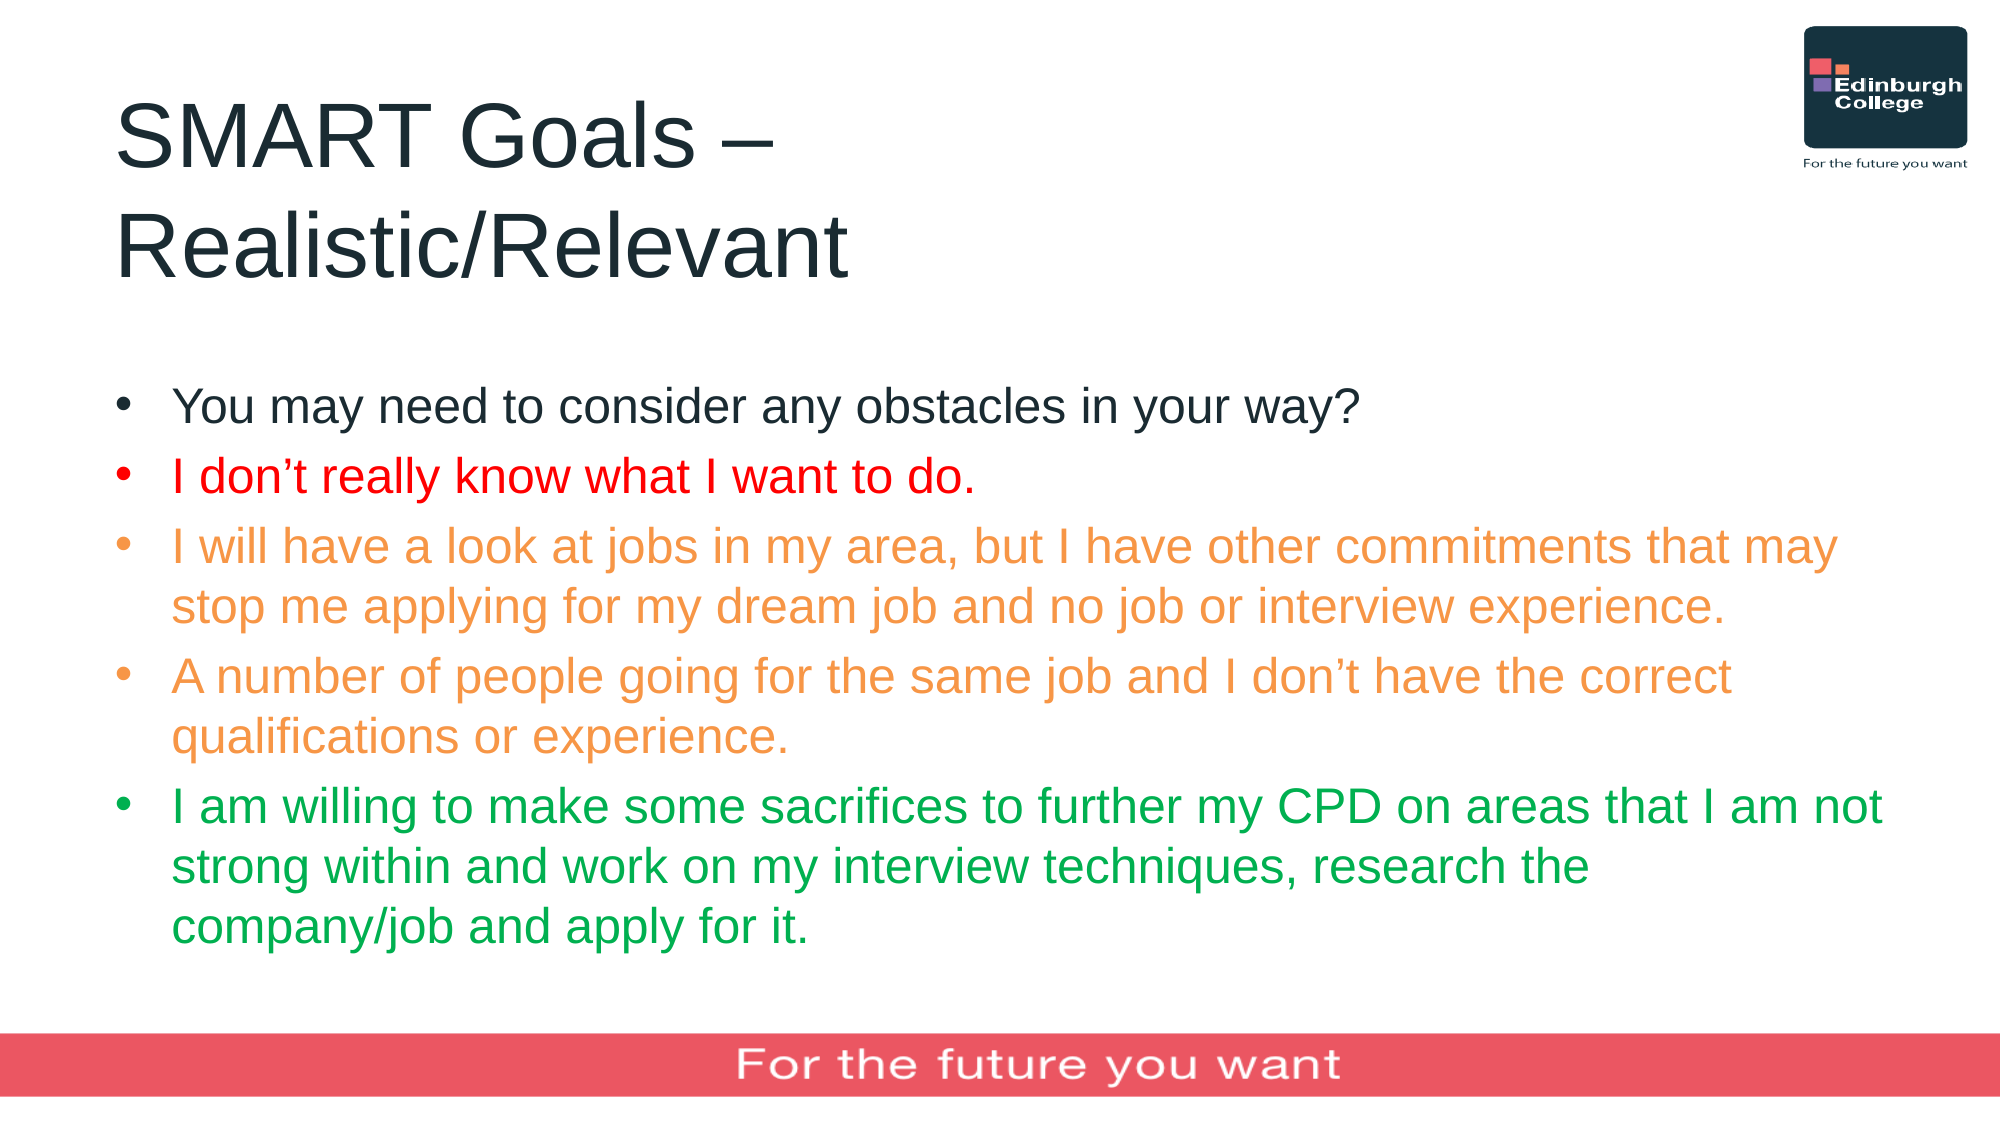

# SMART Goals – Realistic/Relevant
You may need to consider any obstacles in your way?
I don’t really know what I want to do.
I will have a look at jobs in my area, but I have other commitments that may stop me applying for my dream job and no job or interview experience.
A number of people going for the same job and I don’t have the correct qualifications or experience.
I am willing to make some sacrifices to further my CPD on areas that I am not strong within and work on my interview techniques, research the company/job and apply for it.